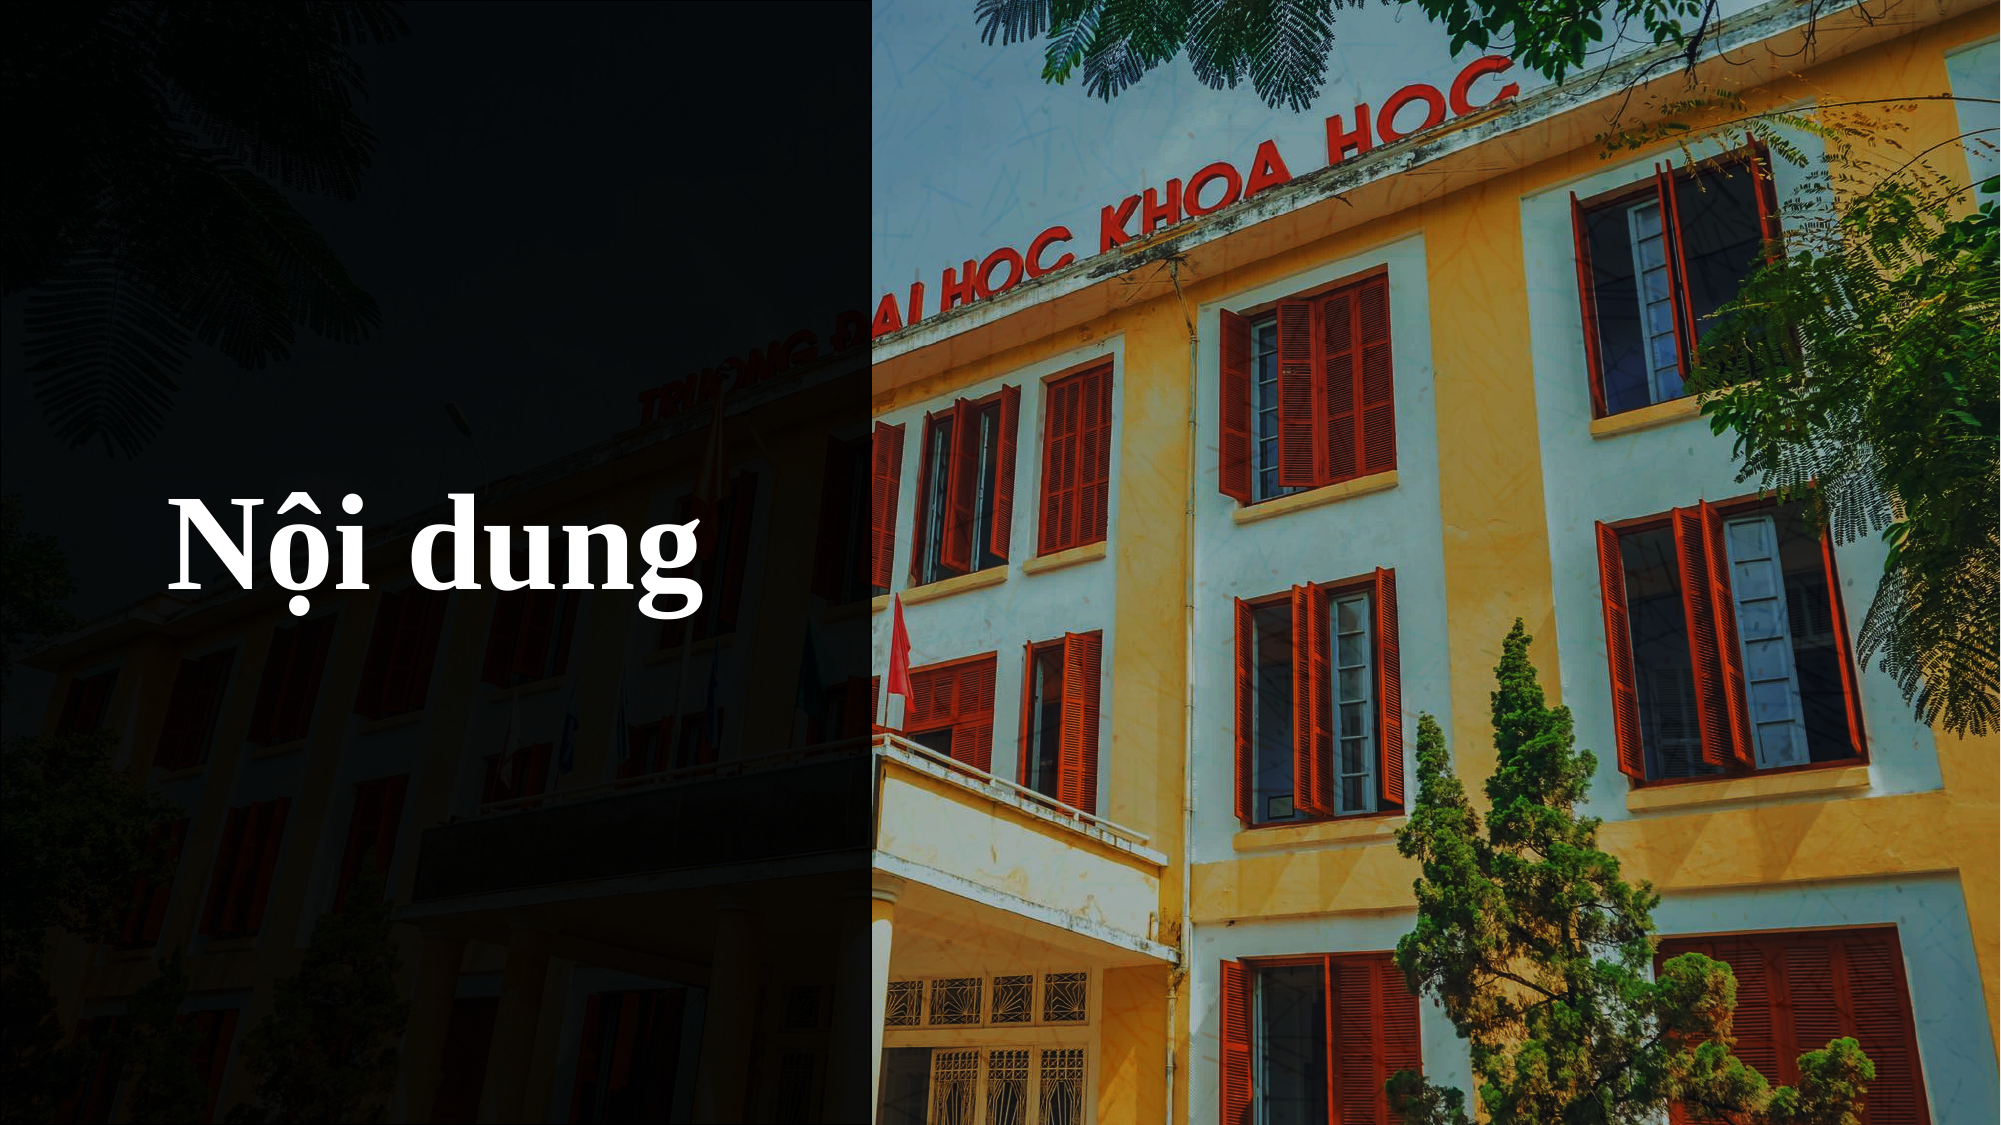

Lý do chọn đề tài
Nội dung
KHÓA LUẬN
TỐT NGHIỆP ĐẠI HỌC